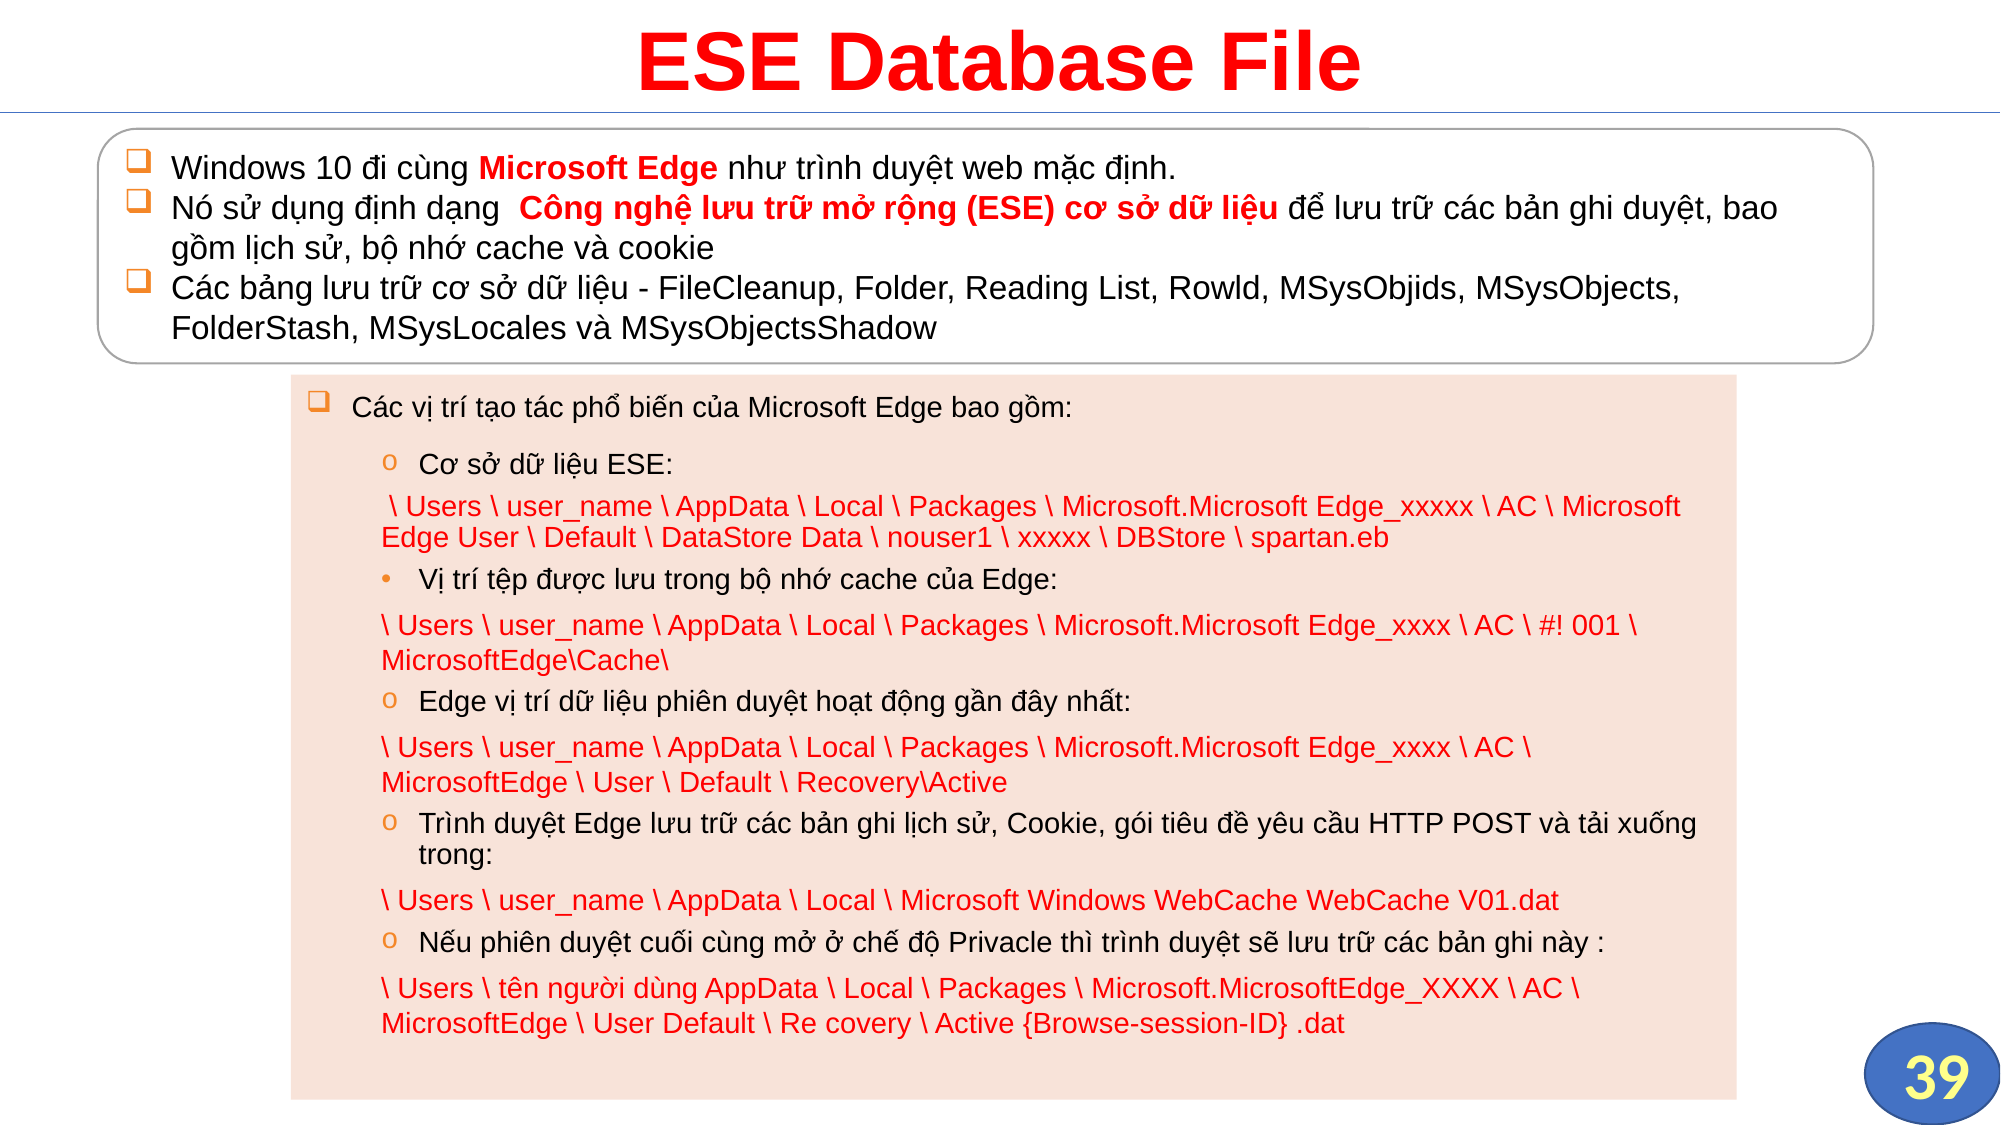

# ESE Database File
Windows 10 đi cùng Microsoft Edge như trình duyệt web mặc định.
Nó sử dụng định dạng  Công nghệ lưu trữ mở rộng (ESE) cơ sở dữ liệu để lưu trữ các bản ghi duyệt, bao gồm lịch sử, bộ nhớ cache và cookie
Các bảng lưu trữ cơ sở dữ liệu - FileCleanup, Folder, Reading List, Rowld, MSysObjids, MSysObjects, FolderStash, MSysLocales và MSysObjectsShadow
 Các vị trí tạo tác phổ biến của Microsoft Edge bao gồm:
Cơ sở dữ liệu ESE:
 \ Users \ user_name \ AppData \ Local \ Packages \ Microsoft.Microsoft Edge_xxxxx \ AC \ Microsoft Edge User \ Default \ DataStore Data \ nouser1 \ xxxxx \ DBStore \ spartan.eb
Vị trí tệp được lưu trong bộ nhớ cache của Edge:
\ Users \ user_name \ AppData \ Local \ Packages \ Microsoft.Microsoft Edge_xxxx \ AC \ #! 001 \ MicrosoftEdge\Cache\
Edge vị trí dữ liệu phiên duyệt hoạt động gần đây nhất:
\ Users \ user_name \ AppData \ Local \ Packages \ Microsoft.Microsoft Edge_xxxx \ AC \ MicrosoftEdge \ User \ Default \ Recovery\Active
Trình duyệt Edge lưu trữ các bản ghi lịch sử, Cookie, gói tiêu đề yêu cầu HTTP POST và tải xuống trong:
\ Users \ user_name \ AppData \ Local \ Microsoft Windows WebCache WebCache V01.dat
Nếu phiên duyệt cuối cùng mở ở chế độ Privacle thì trình duyệt sẽ lưu trữ các bản ghi này :
\ Users \ tên người dùng AppData \ Local \ Packages \ Microsoft.MicrosoftEdge_XXXX \ AC \ MicrosoftEdge \ User Default \ Re covery \ Active {Browse-session-ID} .dat

39